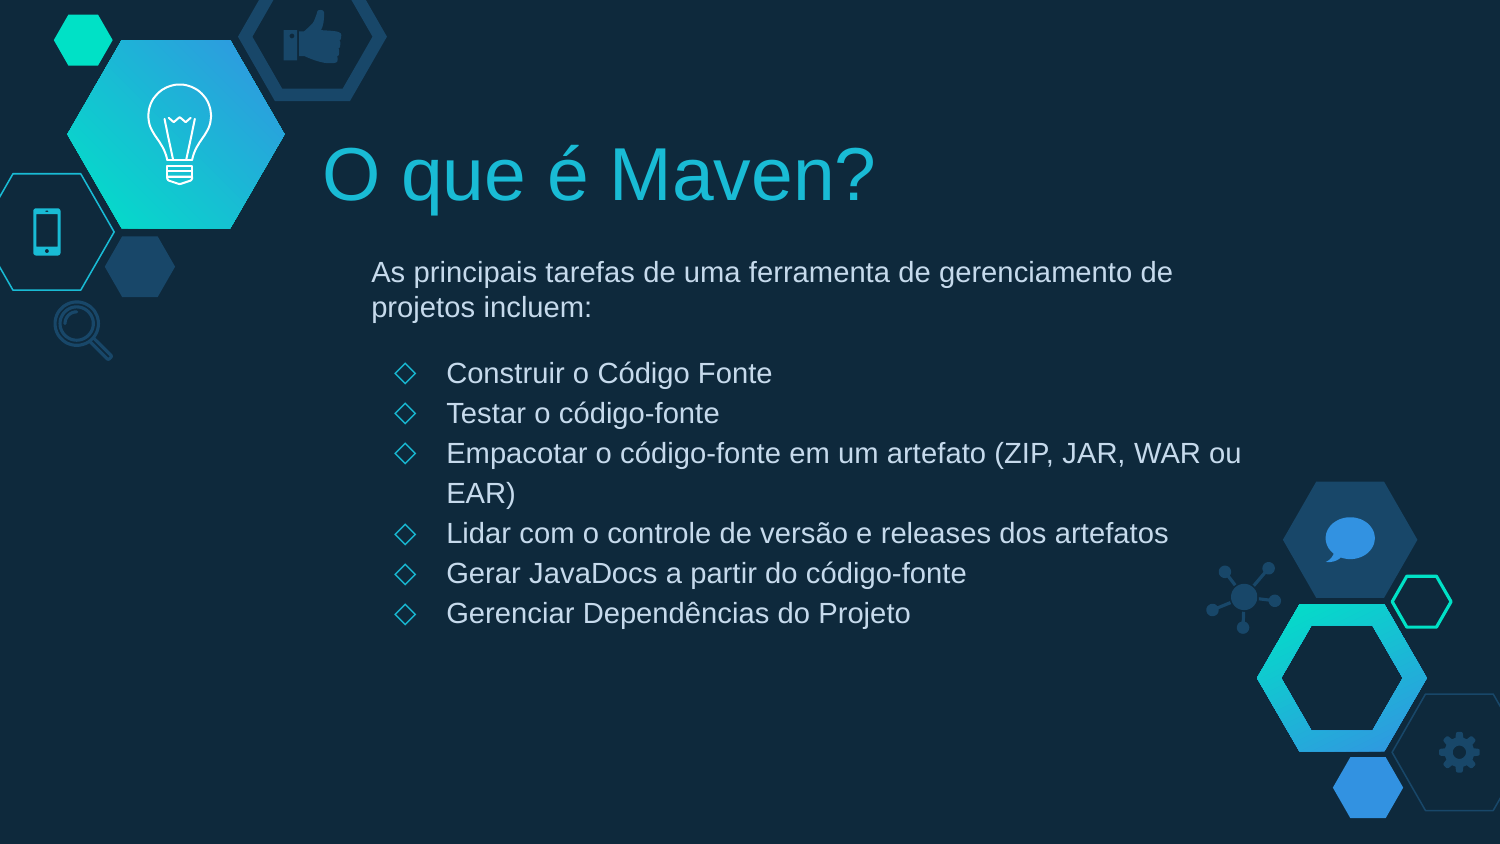

# O que é Maven?
As principais tarefas de uma ferramenta de gerenciamento de projetos incluem:
Construir o Código Fonte
Testar o código-fonte
Empacotar o código-fonte em um artefato (ZIP, JAR, WAR ou EAR)
Lidar com o controle de versão e releases dos artefatos
Gerar JavaDocs a partir do código-fonte
Gerenciar Dependências do Projeto